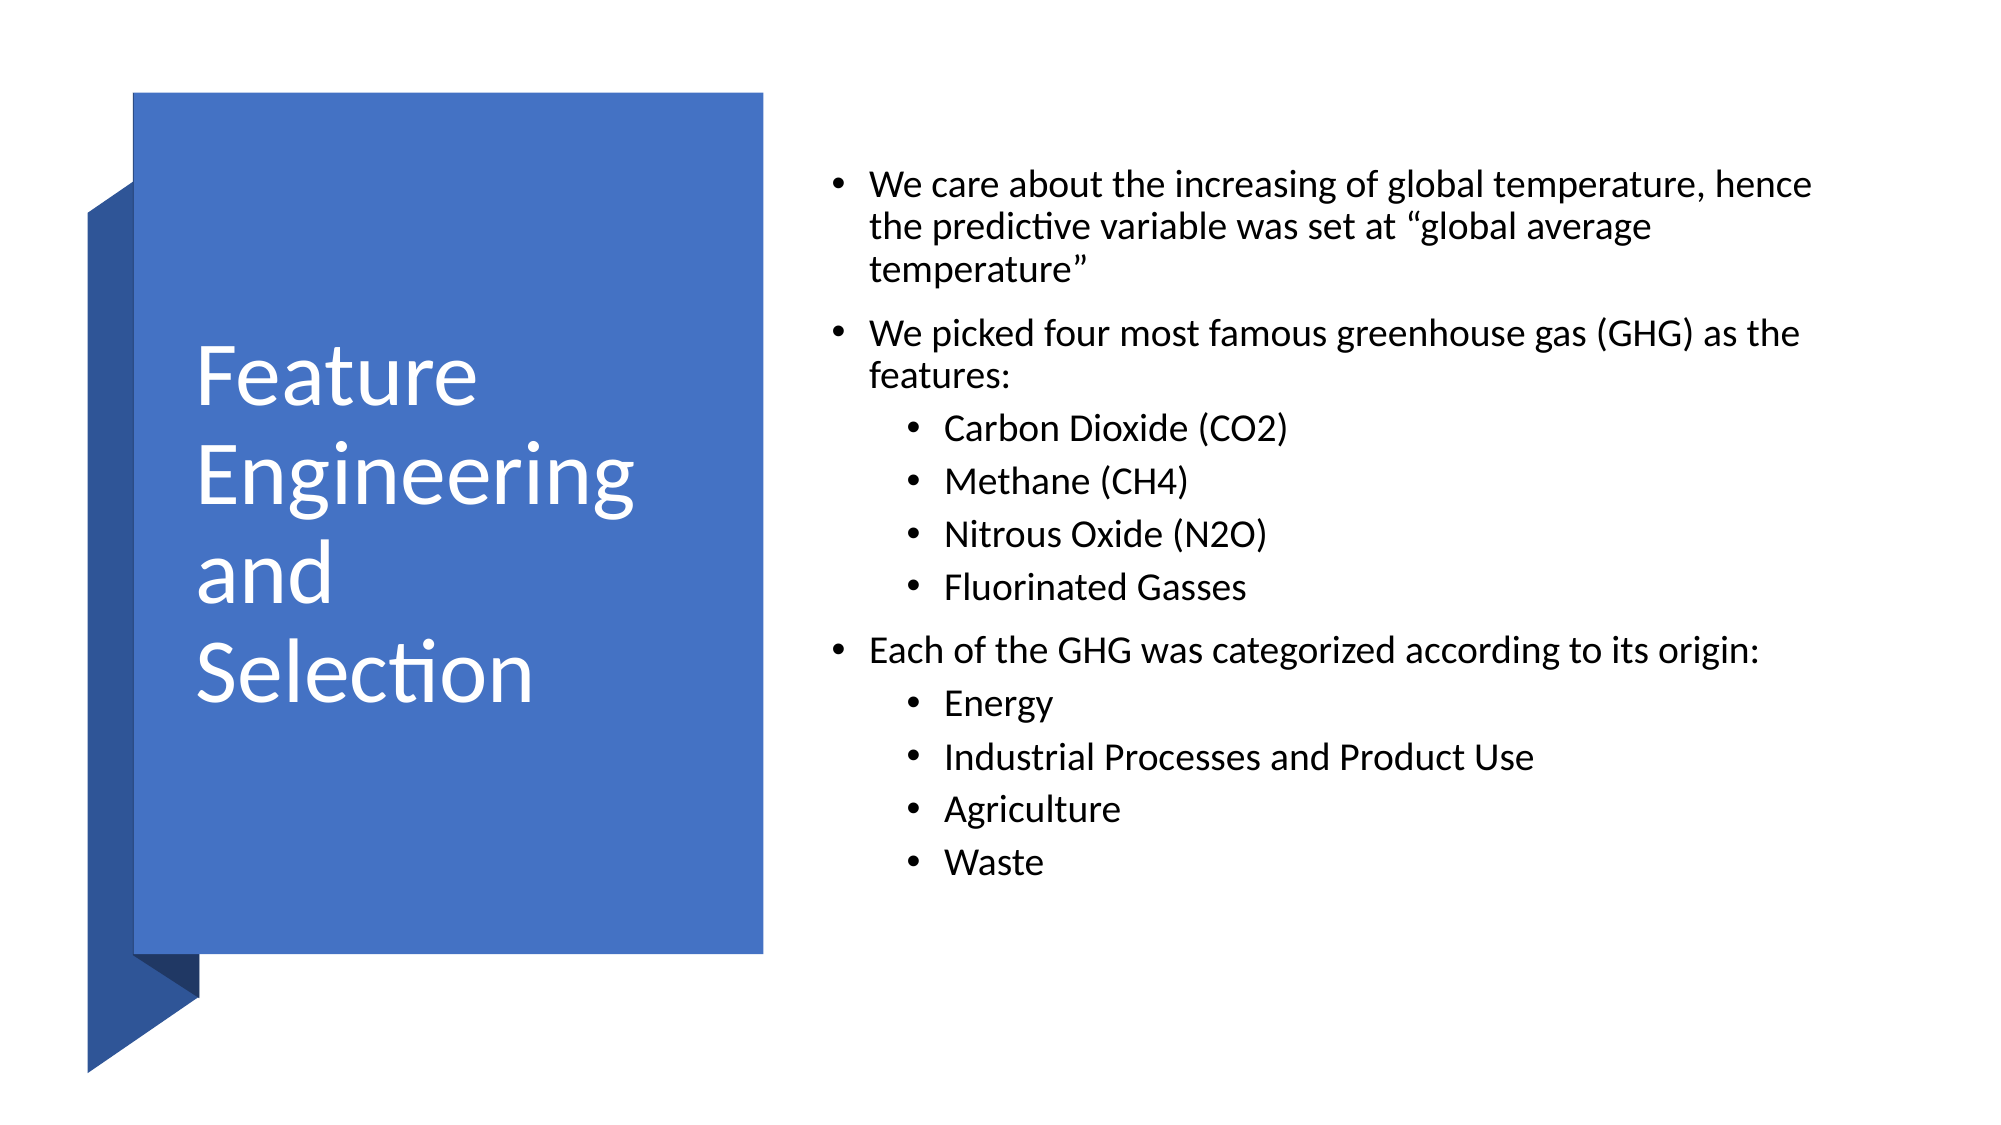

# Feature Engineering and Selection
We care about the increasing of global temperature, hence the predictive variable was set at “global average temperature”
We picked four most famous greenhouse gas (GHG) as the features:
Carbon Dioxide (CO2)
Methane (CH4)
Nitrous Oxide (N2O)
Fluorinated Gasses
Each of the GHG was categorized according to its origin:
Energy
Industrial Processes and Product Use
Agriculture
Waste